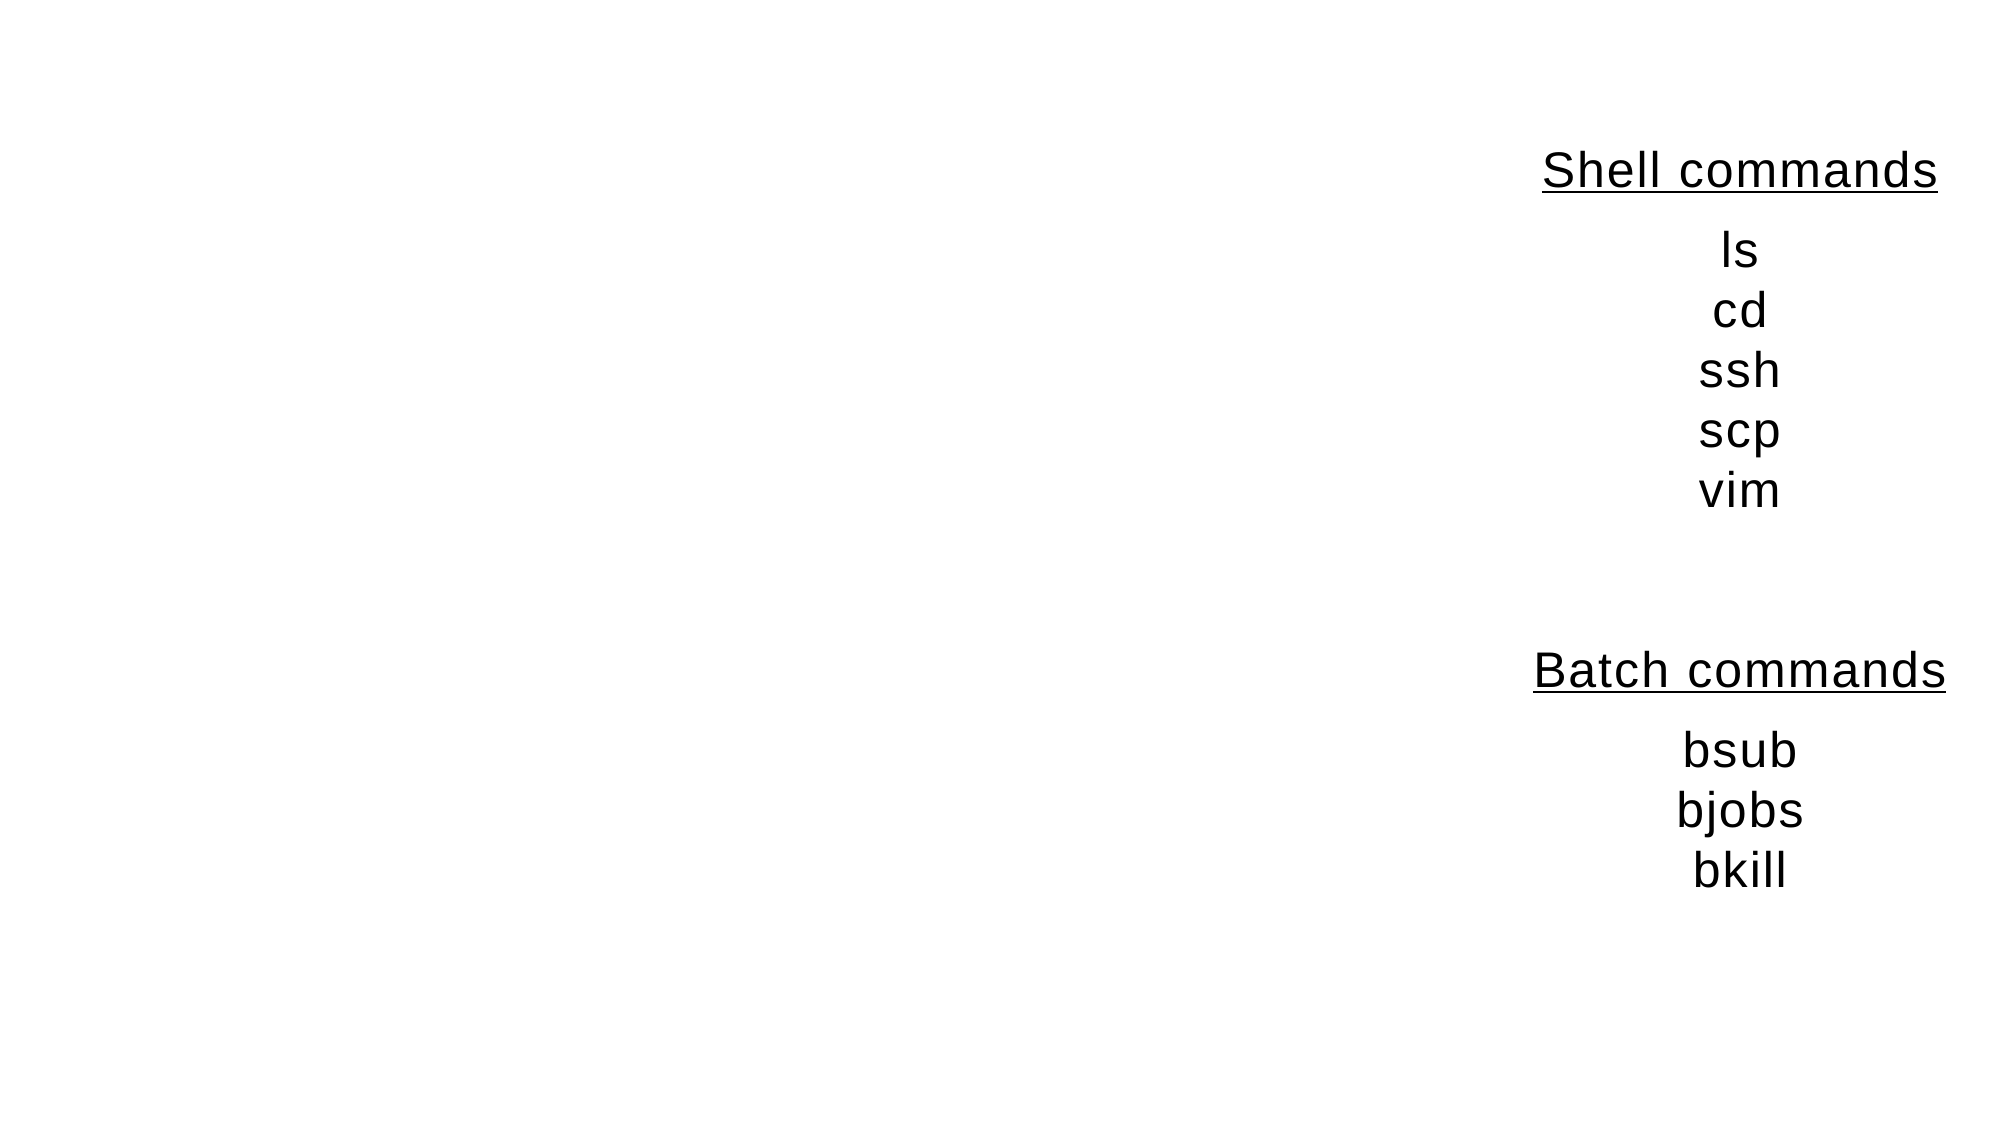

Shell commands

ls
cd
ssh
scp
vim

Batch commands

bsub
bjobs
bkill